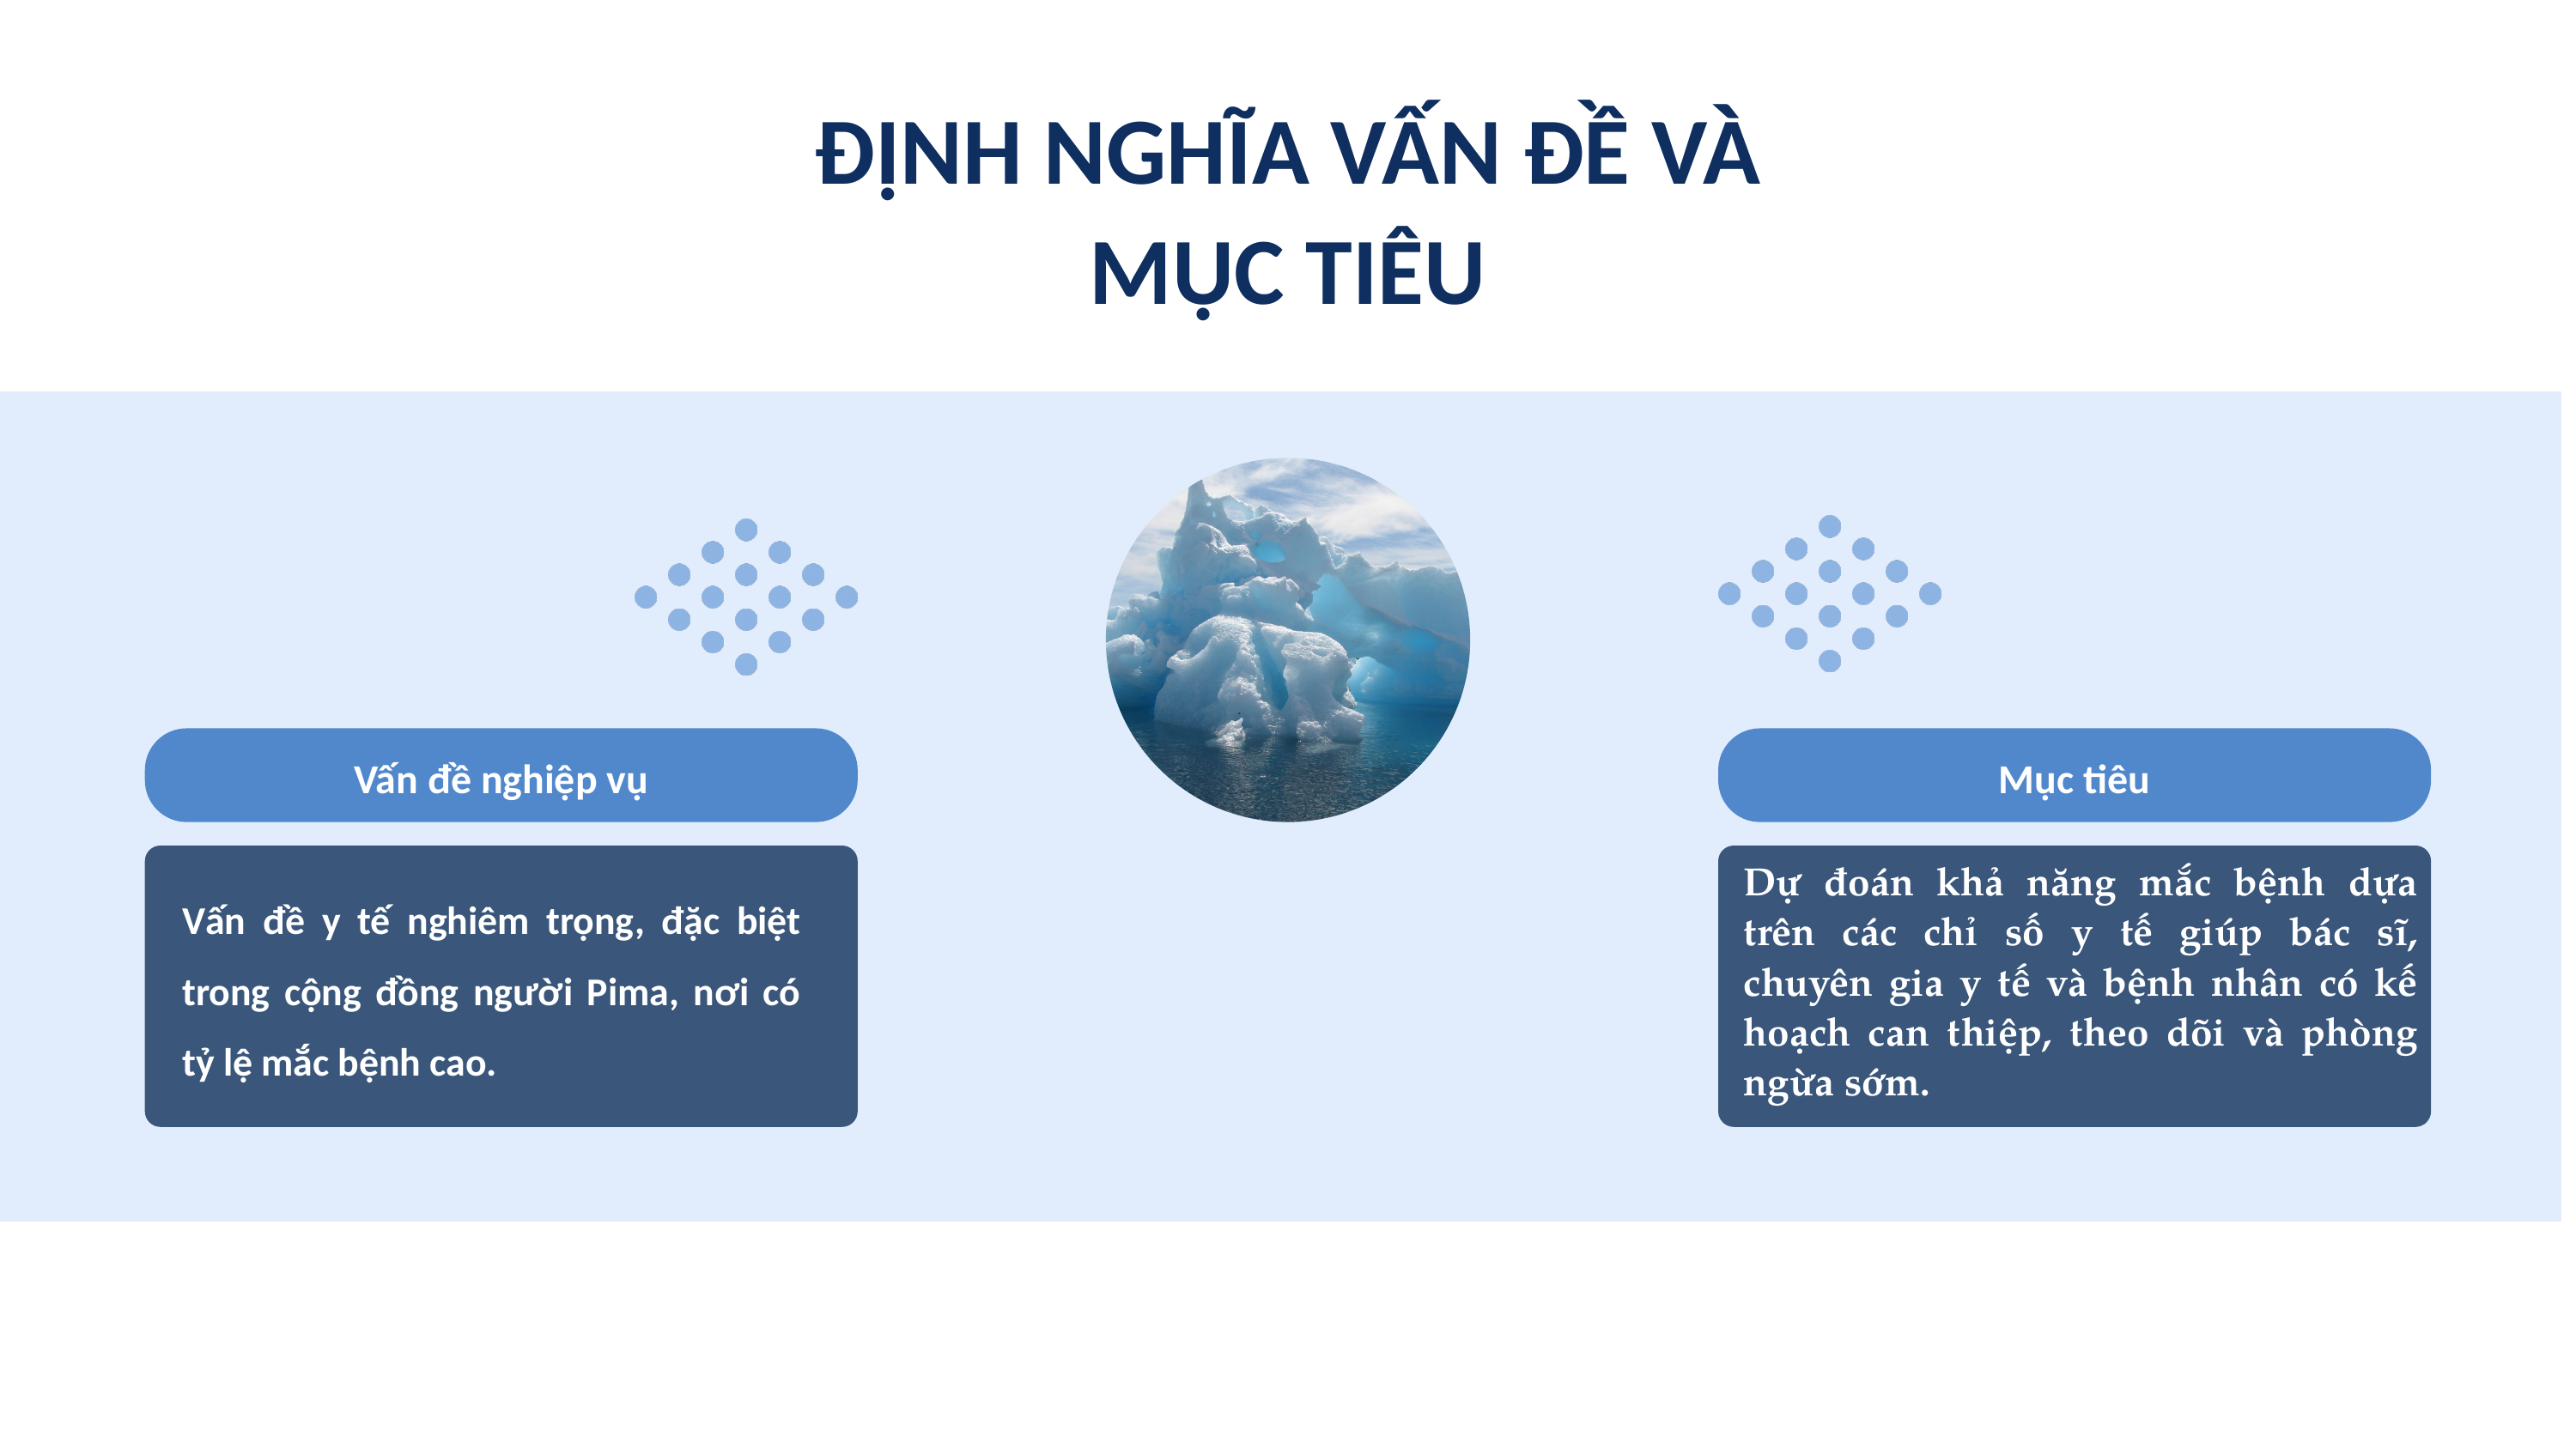

ĐỊNH NGHĨA VẤN ĐỀ VÀ MỤC TIÊU

Vấn đề nghiệp vụ
Mục tiêu

Dự đoán khả năng mắc bệnh dựa trên các chỉ số y tế giúp bác sĩ, chuyên gia y tế và bệnh nhân có kế hoạch can thiệp, theo dõi và phòng ngừa sớm.
Vấn đề y tế nghiêm trọng, đặc biệt trong cộng đồng người Pima, nơi có tỷ lệ mắc bệnh cao.